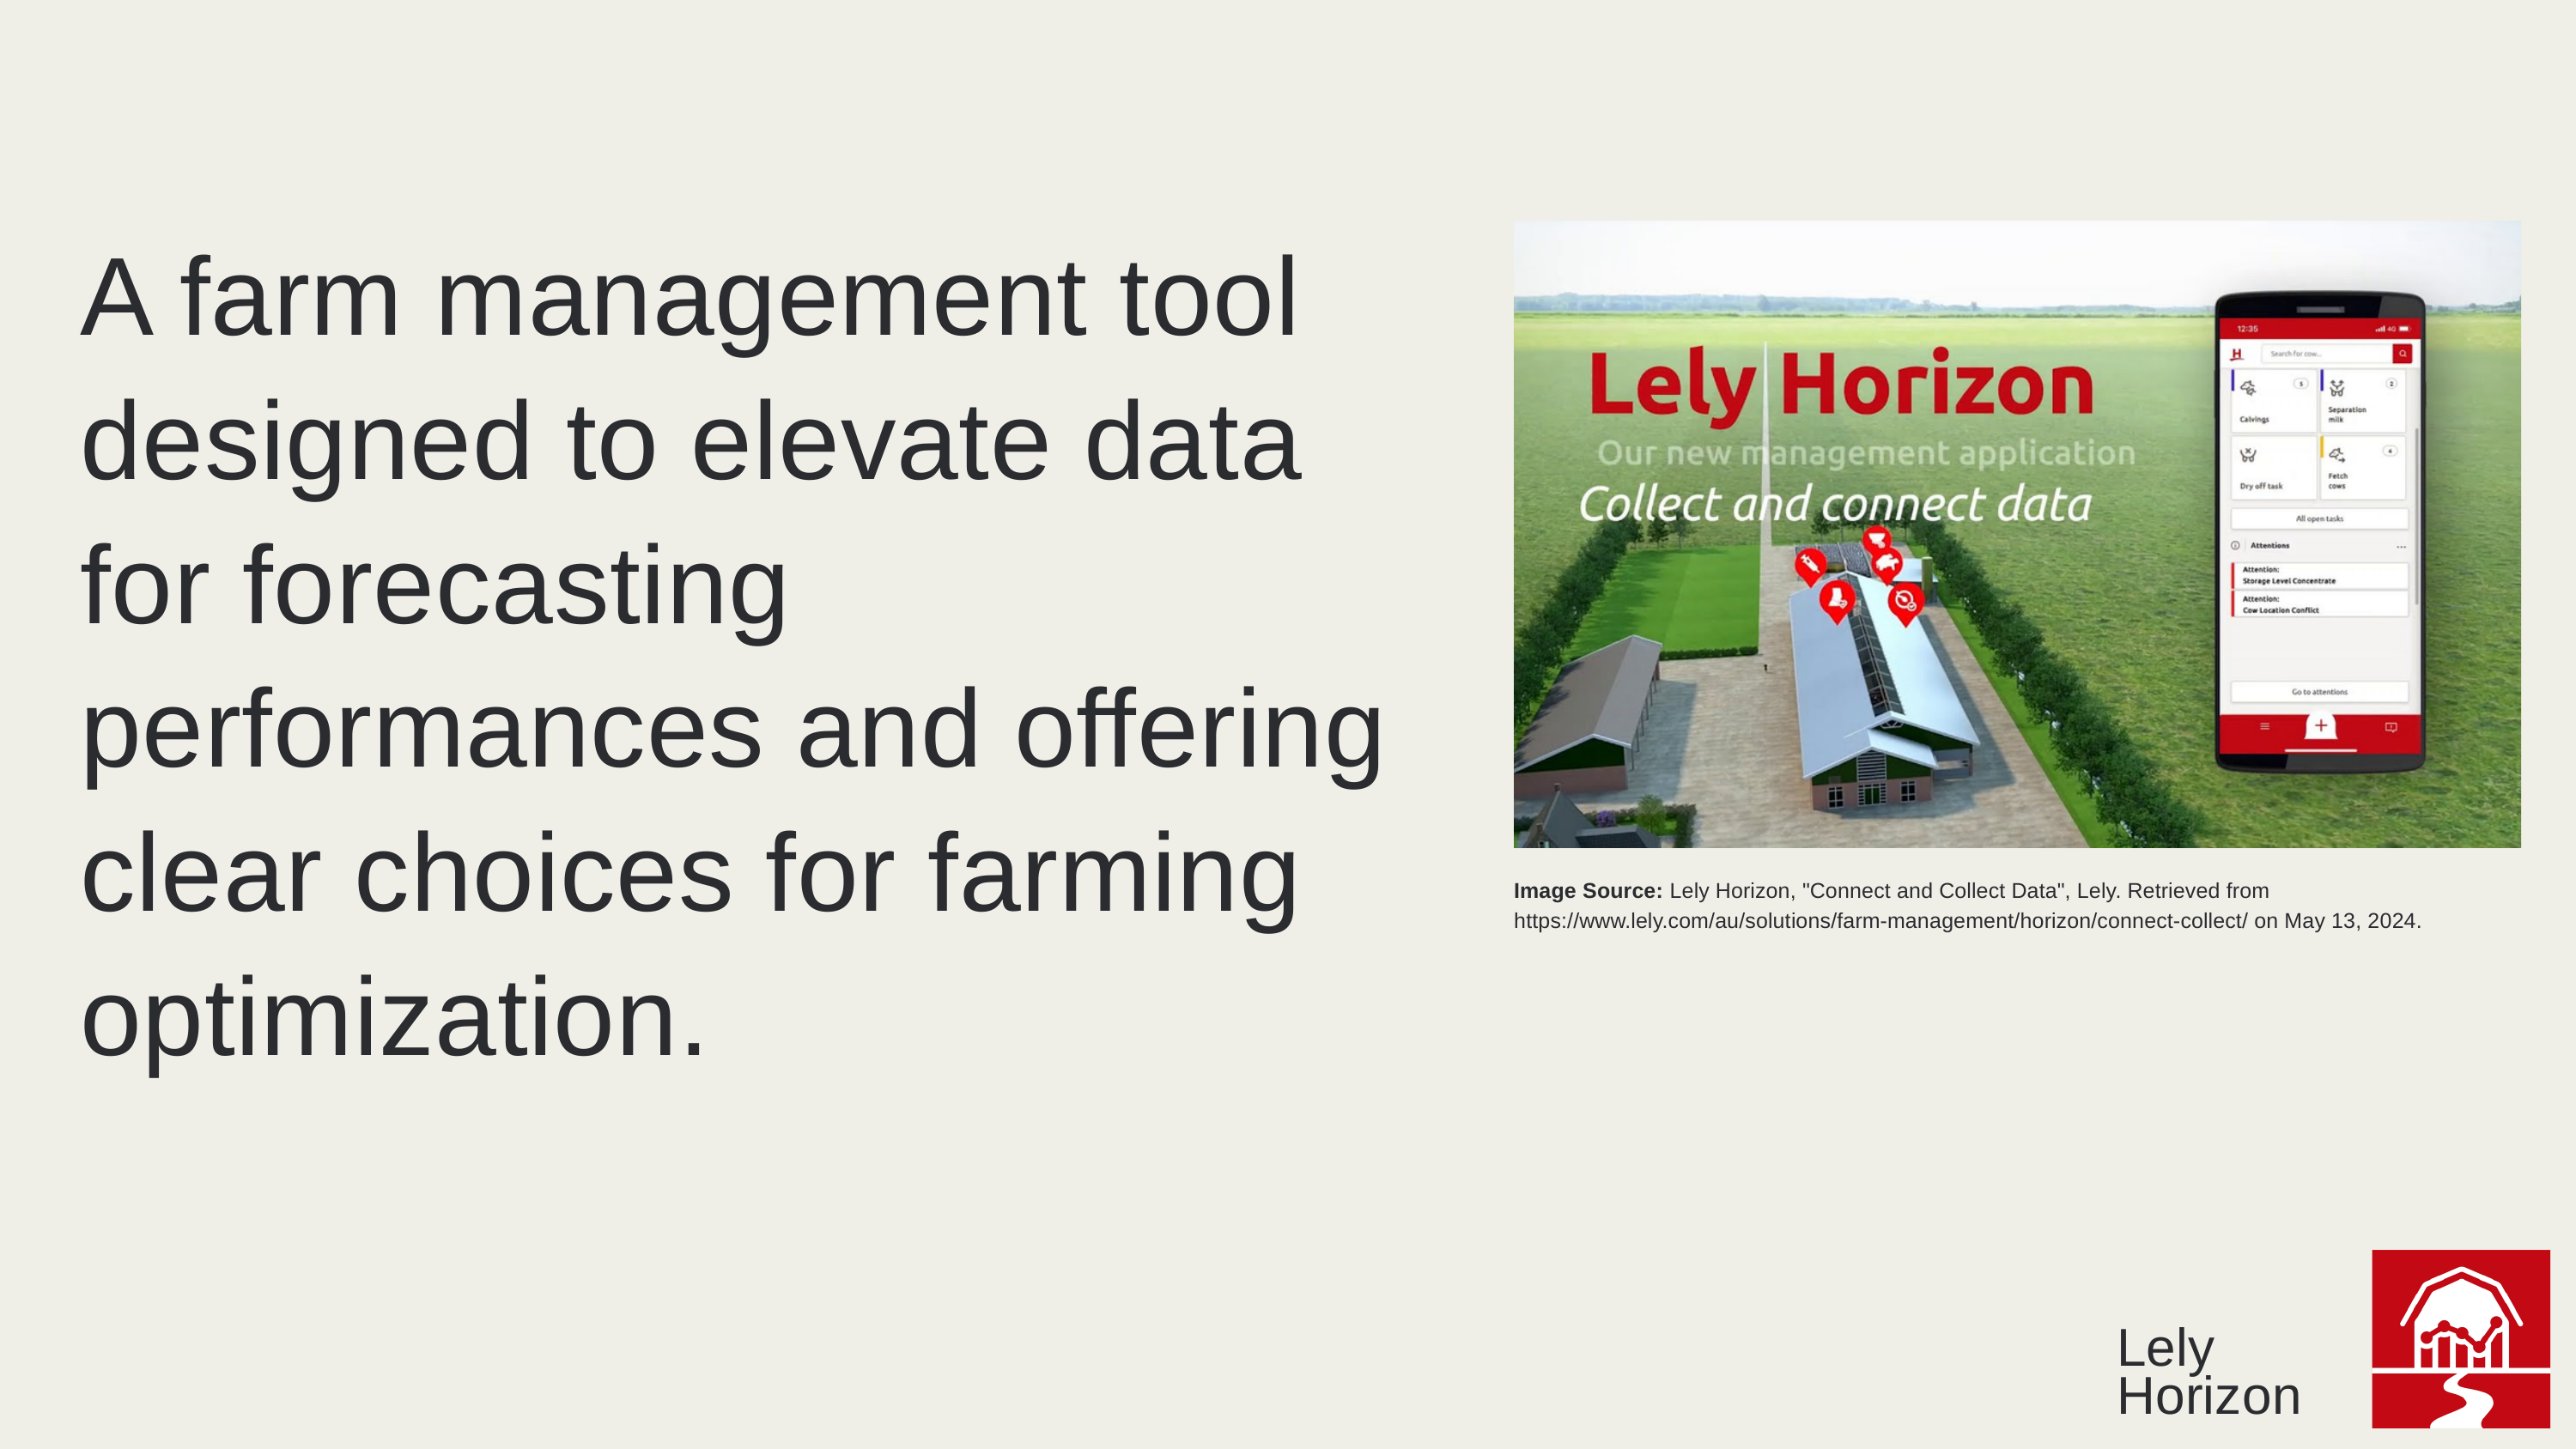

A farm management tool designed to elevate data for forecasting performances and offering clear choices for farming optimization.

Image Source: Lely Horizon, "Connect and Collect Data", Lely. Retrieved from https://www.lely.com/au/solutions/farm-management/horizon/connect-collect/ on May 13, 2024.

Lely
Horizon